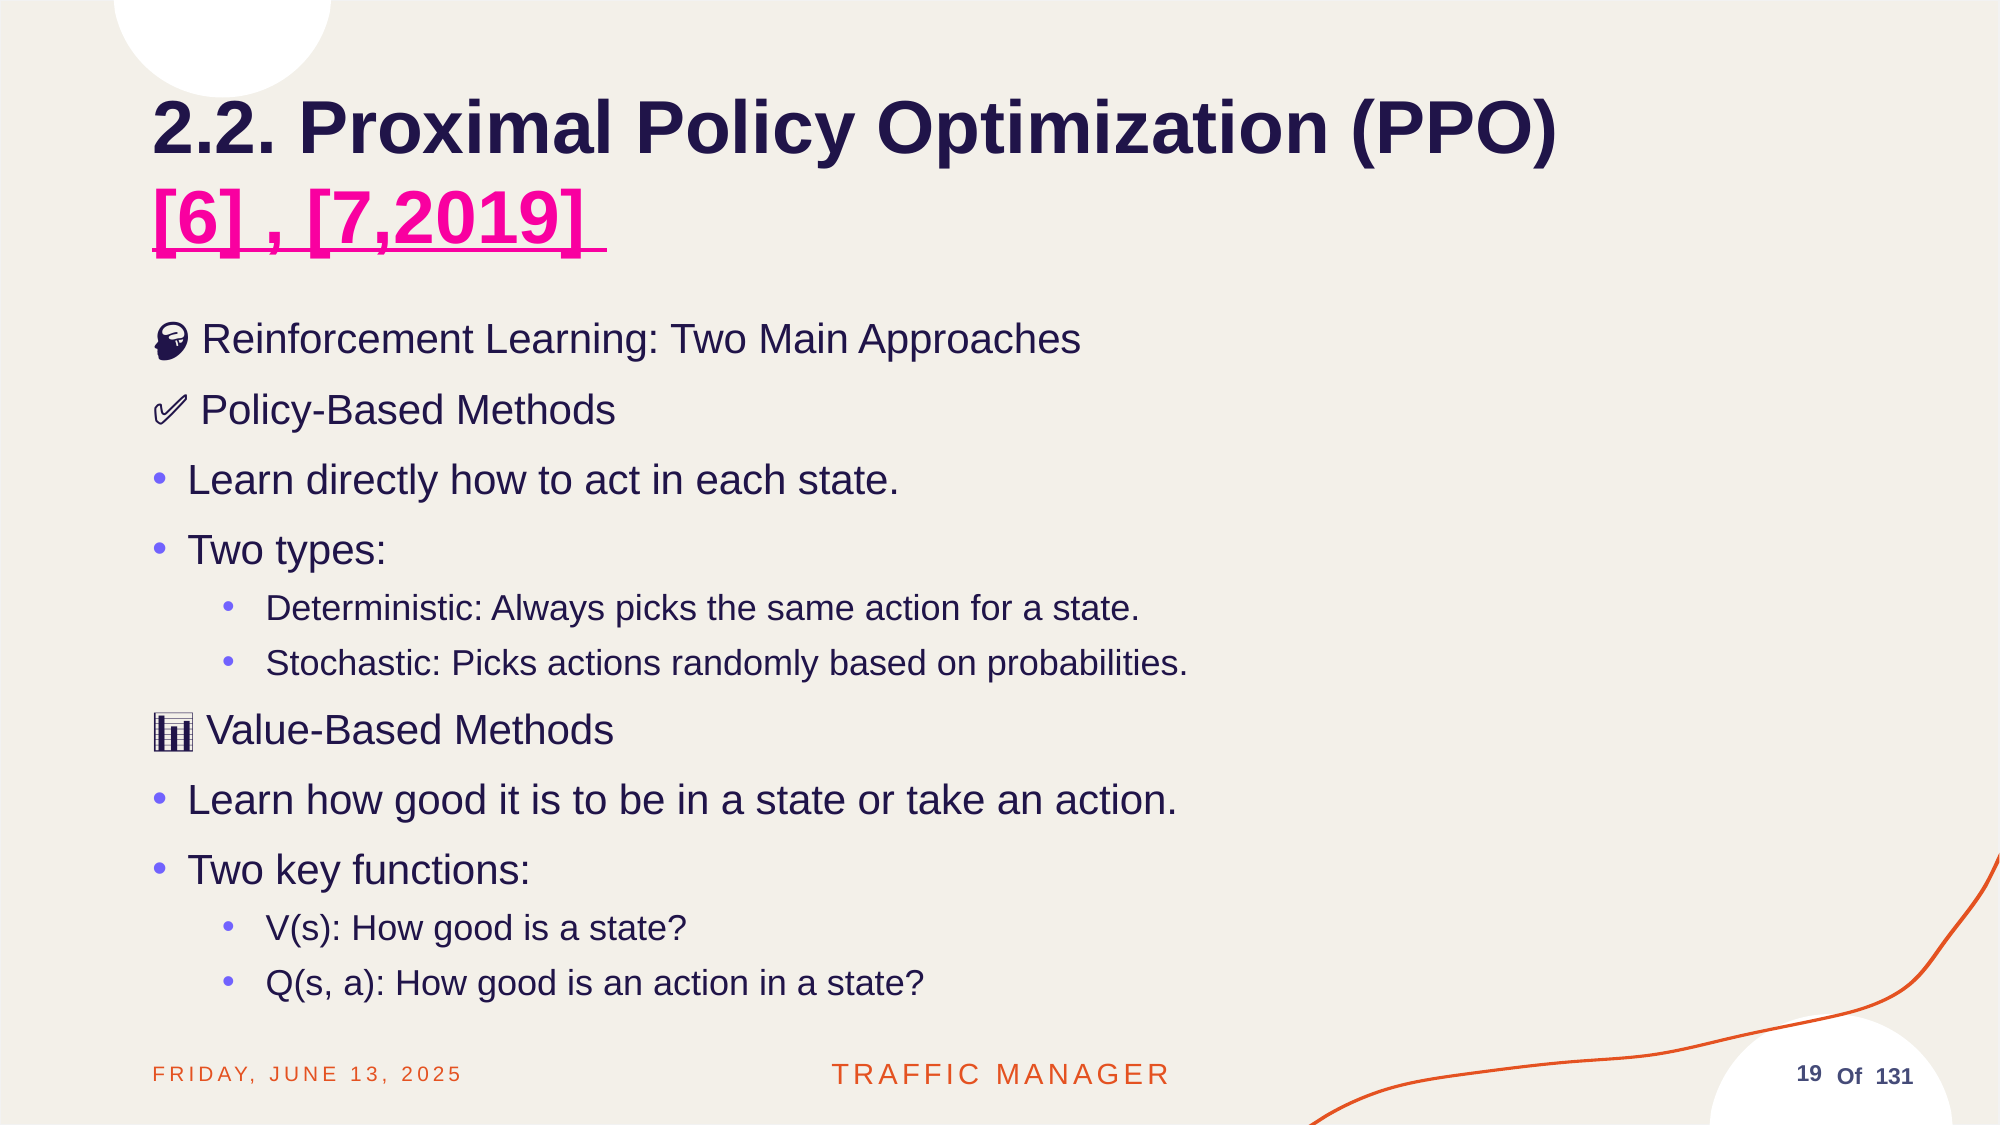

# 2.2. Proximal Policy Optimization (PPO) [6] , [7,2019]
🧠 Reinforcement Learning: Two Main Approaches
✅ Policy-Based Methods
Learn directly how to act in each state.
Two types:
Deterministic: Always picks the same action for a state.
Stochastic: Picks actions randomly based on probabilities.
📊 Value-Based Methods
Learn how good it is to be in a state or take an action.
Two key functions:
V(s): How good is a state?
Q(s, a): How good is an action in a state?
Friday, June 13, 2025
Traffic MANAGER
19